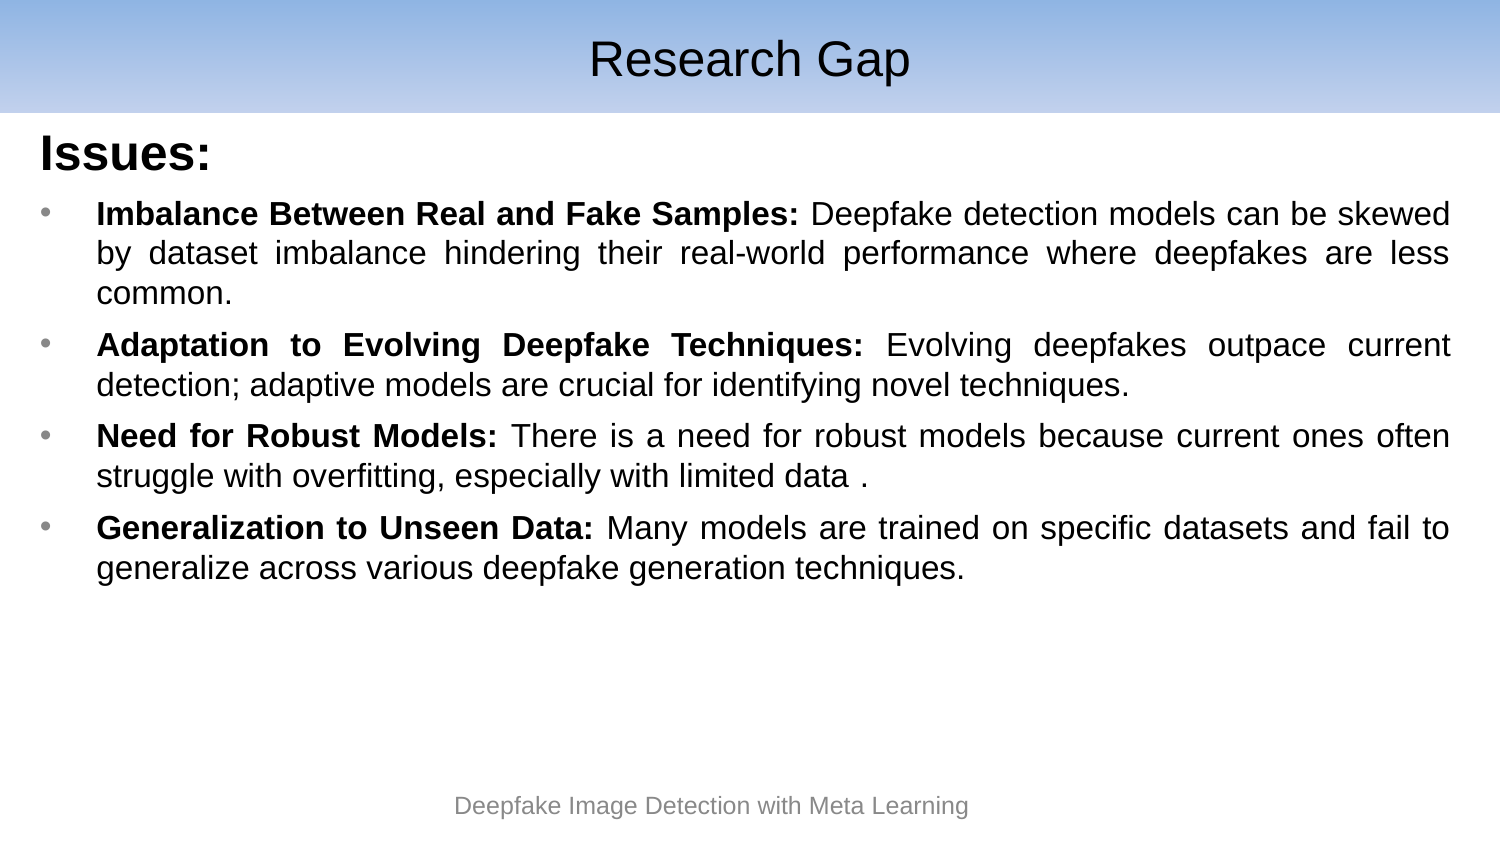

# Research Gap
Issues:
Imbalance Between Real and Fake Samples: Deepfake detection models can be skewed by dataset imbalance hindering their real-world performance where deepfakes are less common.
Adaptation to Evolving Deepfake Techniques: Evolving deepfakes outpace current detection; adaptive models are crucial for identifying novel techniques.
Need for Robust Models: There is a need for robust models because current ones often struggle with overfitting, especially with limited data .
Generalization to Unseen Data: Many models are trained on specific datasets and fail to generalize across various deepfake generation techniques.
Deepfake Image Detection with Meta Learning